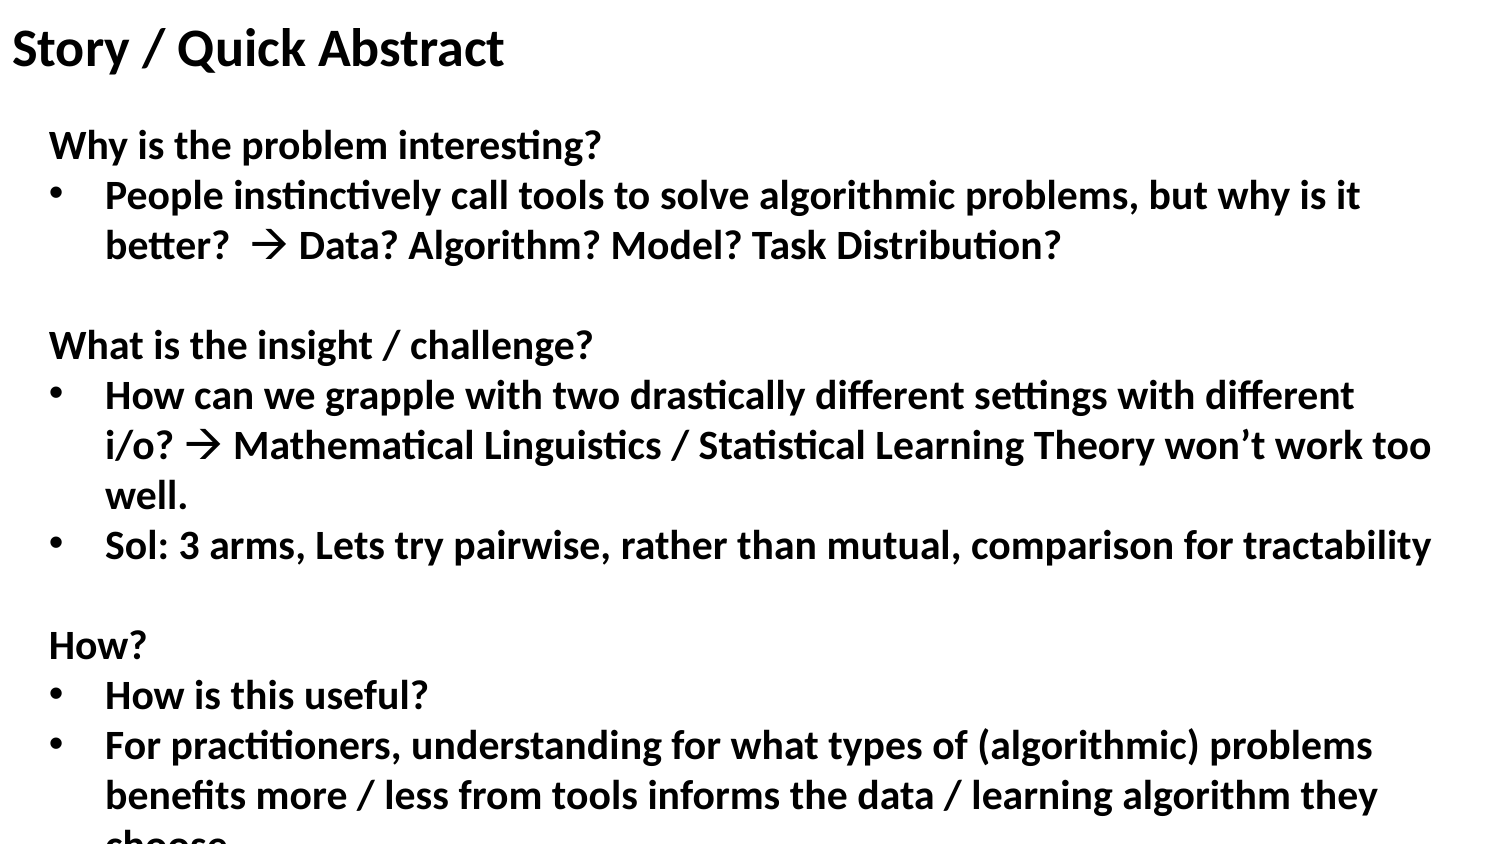

# Story / Quick Abstract
Why is the problem interesting?
People instinctively call tools to solve algorithmic problems, but why is it better?  🡪 Data? Algorithm? Model? Task Distribution?

What is the insight / challenge?
How can we grapple with two drastically different settings with different i/o? 🡪 Mathematical Linguistics / Statistical Learning Theory won’t work too well.
Sol: 3 arms, Lets try pairwise, rather than mutual, comparison for tractability

How?
How is this useful?
For practitioners, understanding for what types of (algorithmic) problems benefits more / less from tools informs the data / learning algorithm they choose.